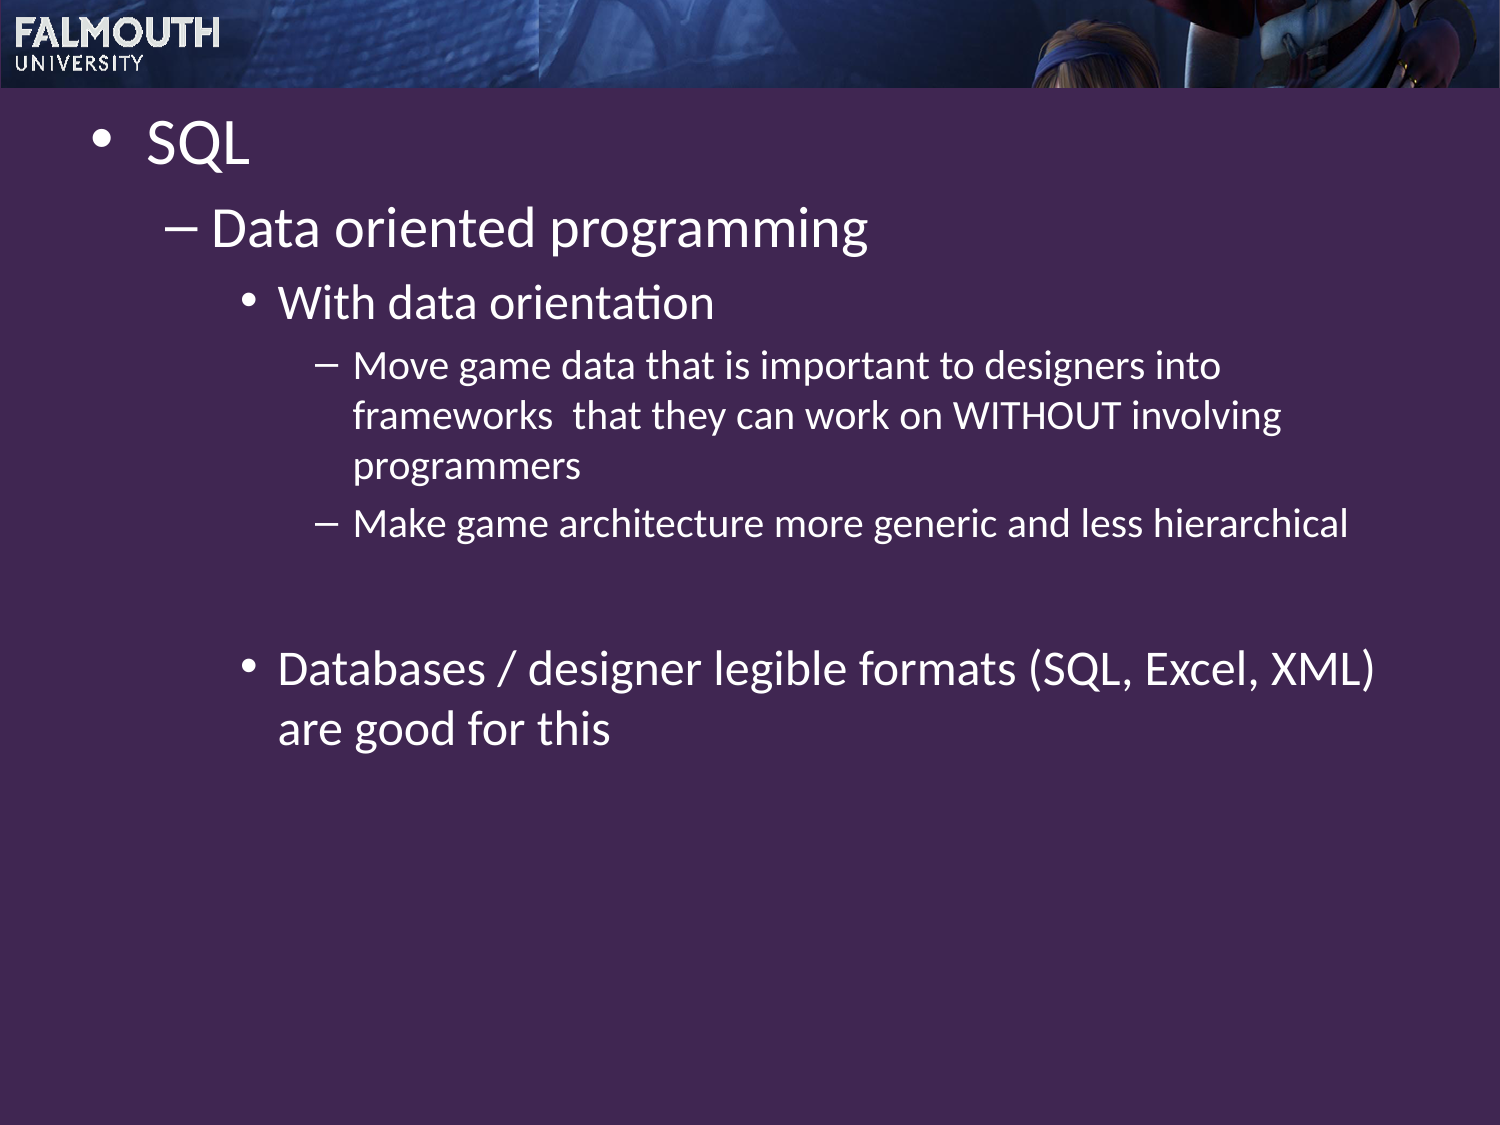

SQL
Data oriented programming
With data orientation
Move game data that is important to designers into frameworks  that they can work on WITHOUT involving programmers
Make game architecture more generic and less hierarchical

Databases / designer legible formats (SQL, Excel, XML) are good for this